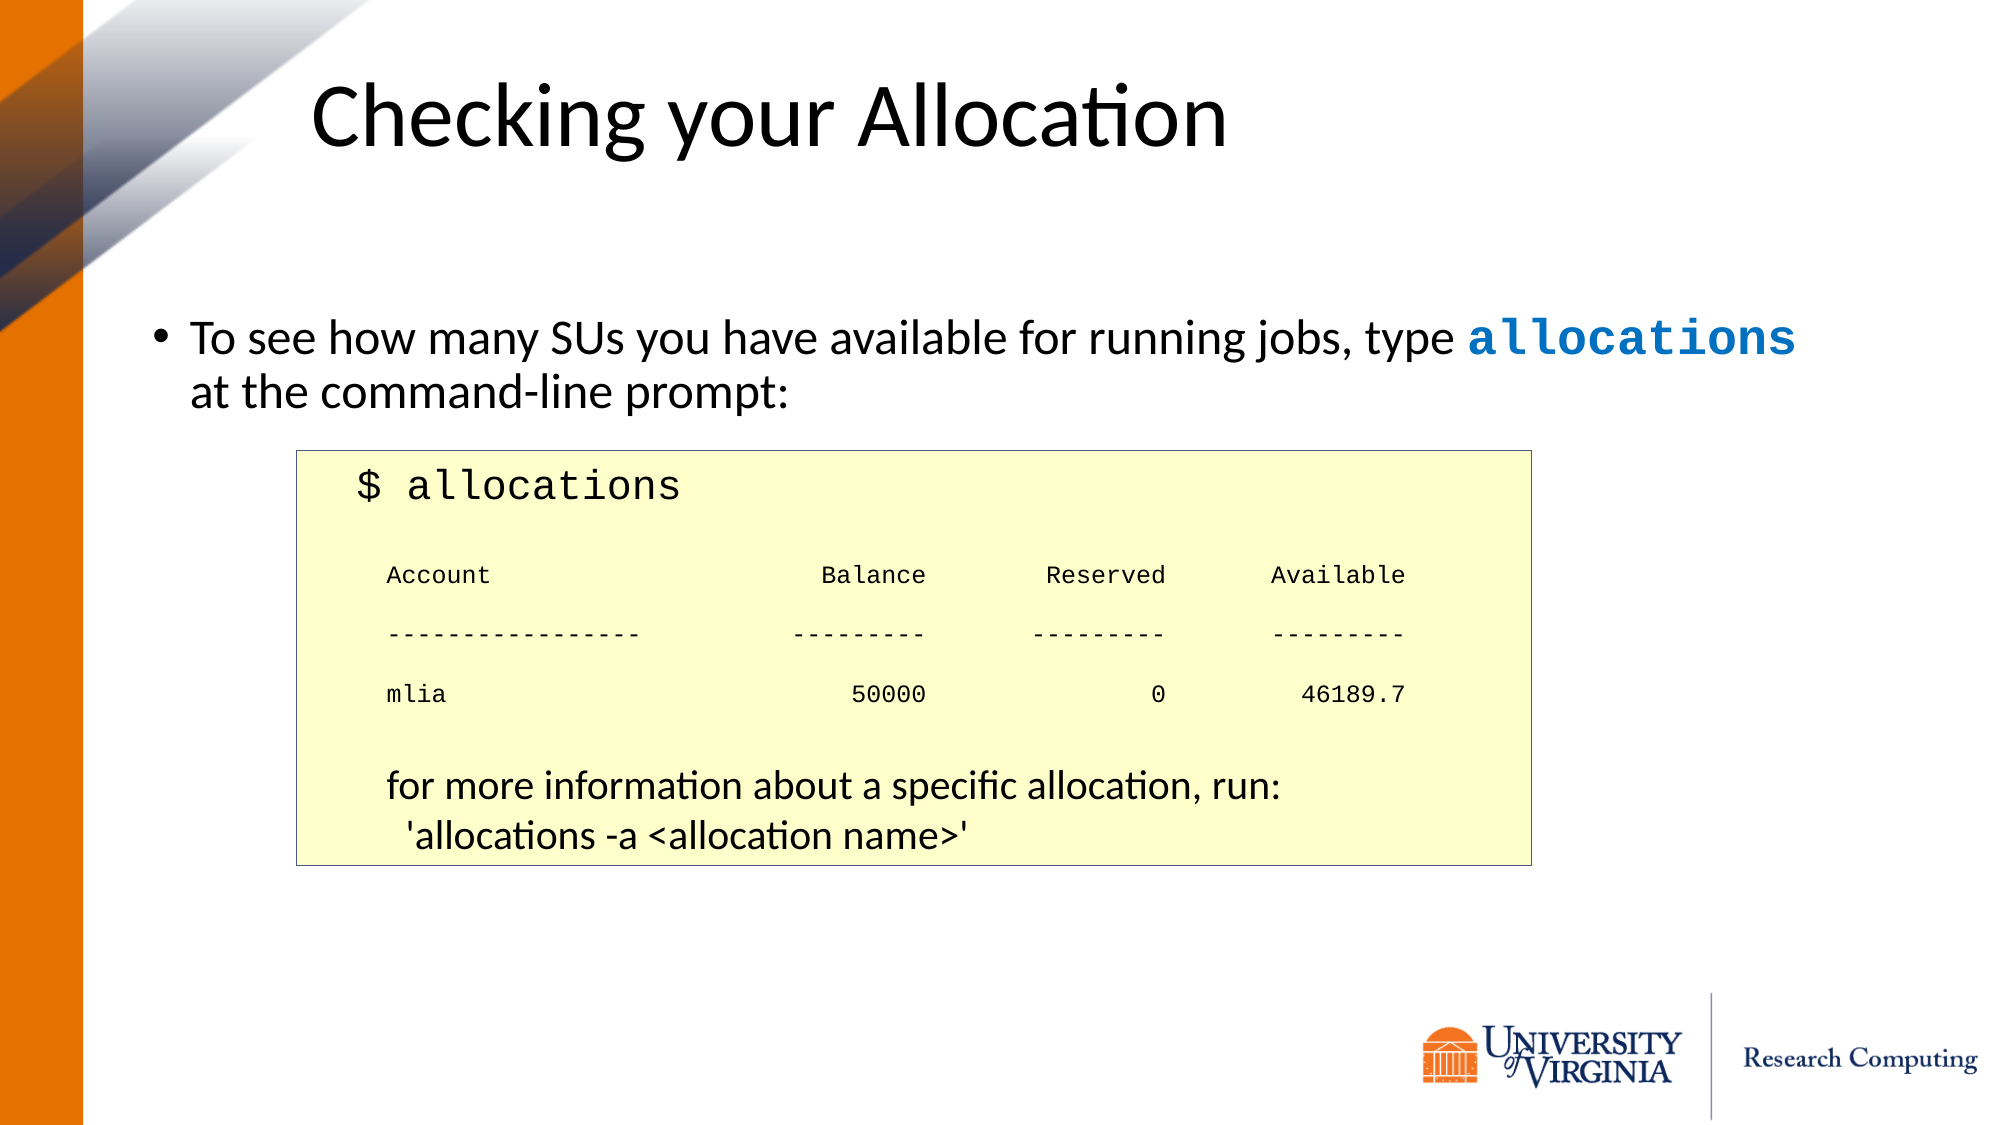

# Checking your Allocation
To see how many SUs you have available for running jobs, type allocations at the command-line prompt:

$ allocations

Account                      Balance        Reserved       Available
-----------------          ---------       ---------       ---------
mlia                           50000               0         46189.7

for more information about a specific allocation, run:
  'allocations -a <allocation name>'